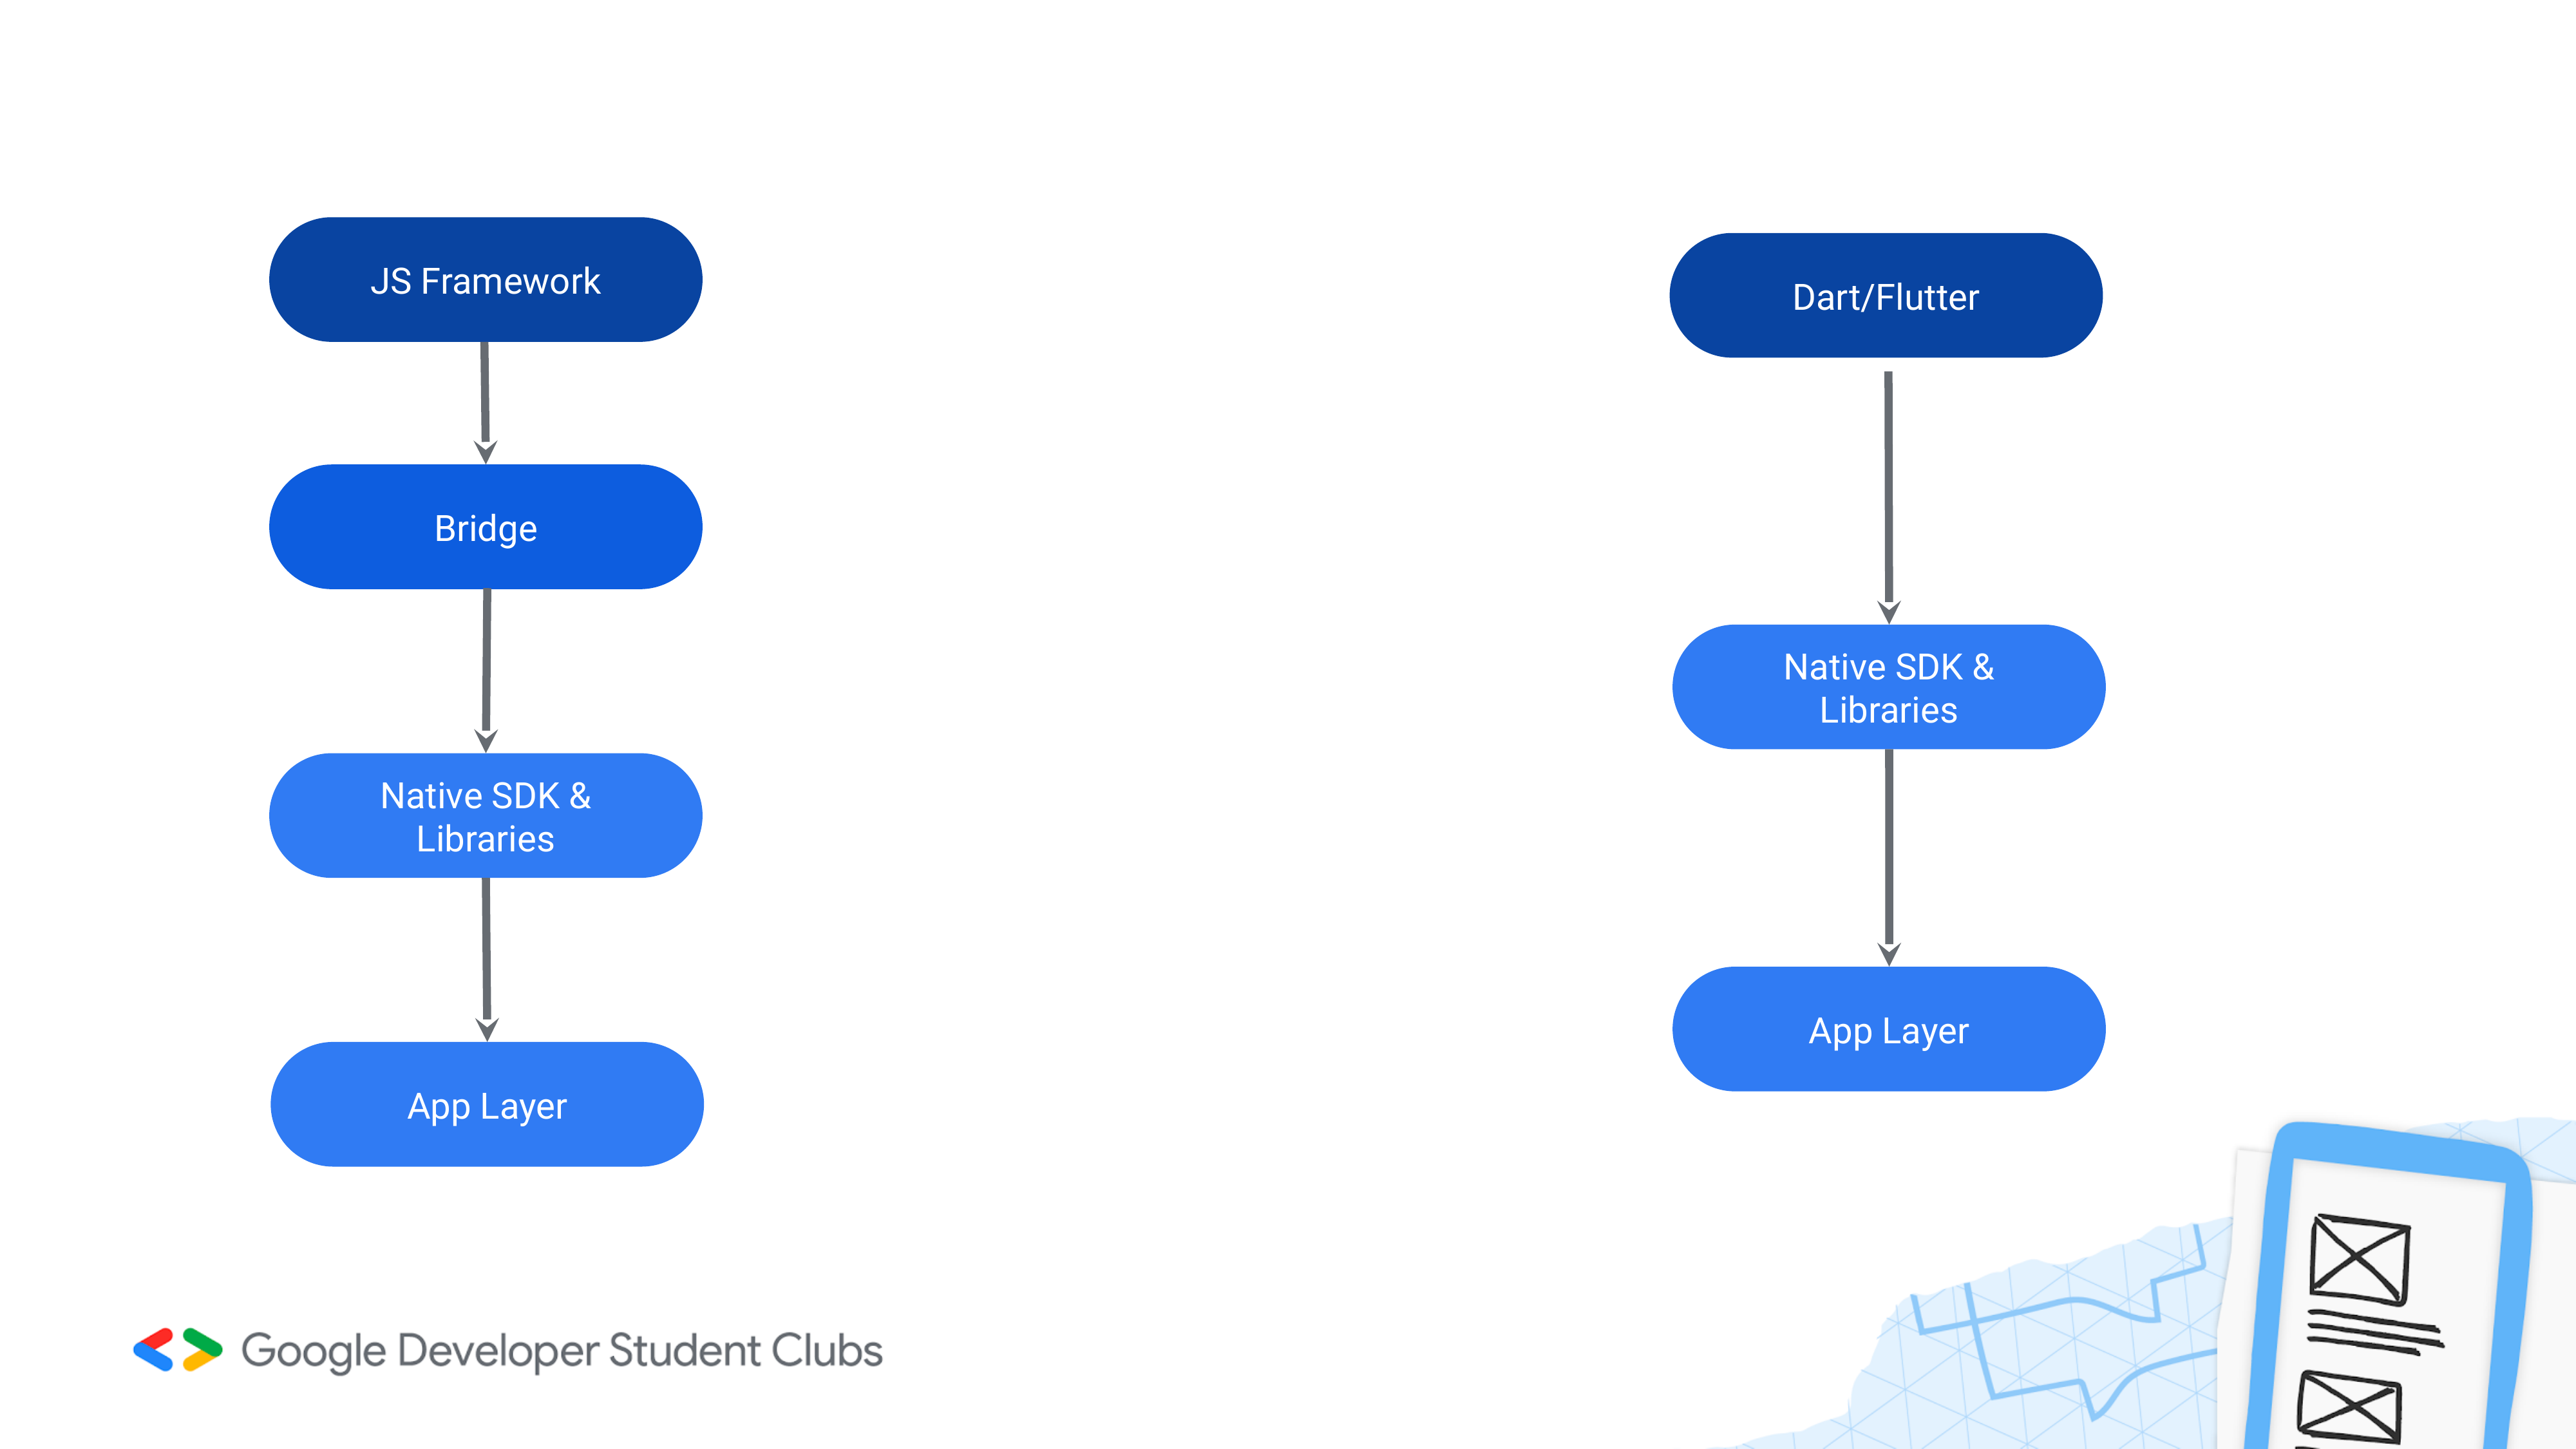

JS Framework
Dart/Flutter
Bridge
Native SDK & Libraries
Native SDK & Libraries
App Layer
App Layer